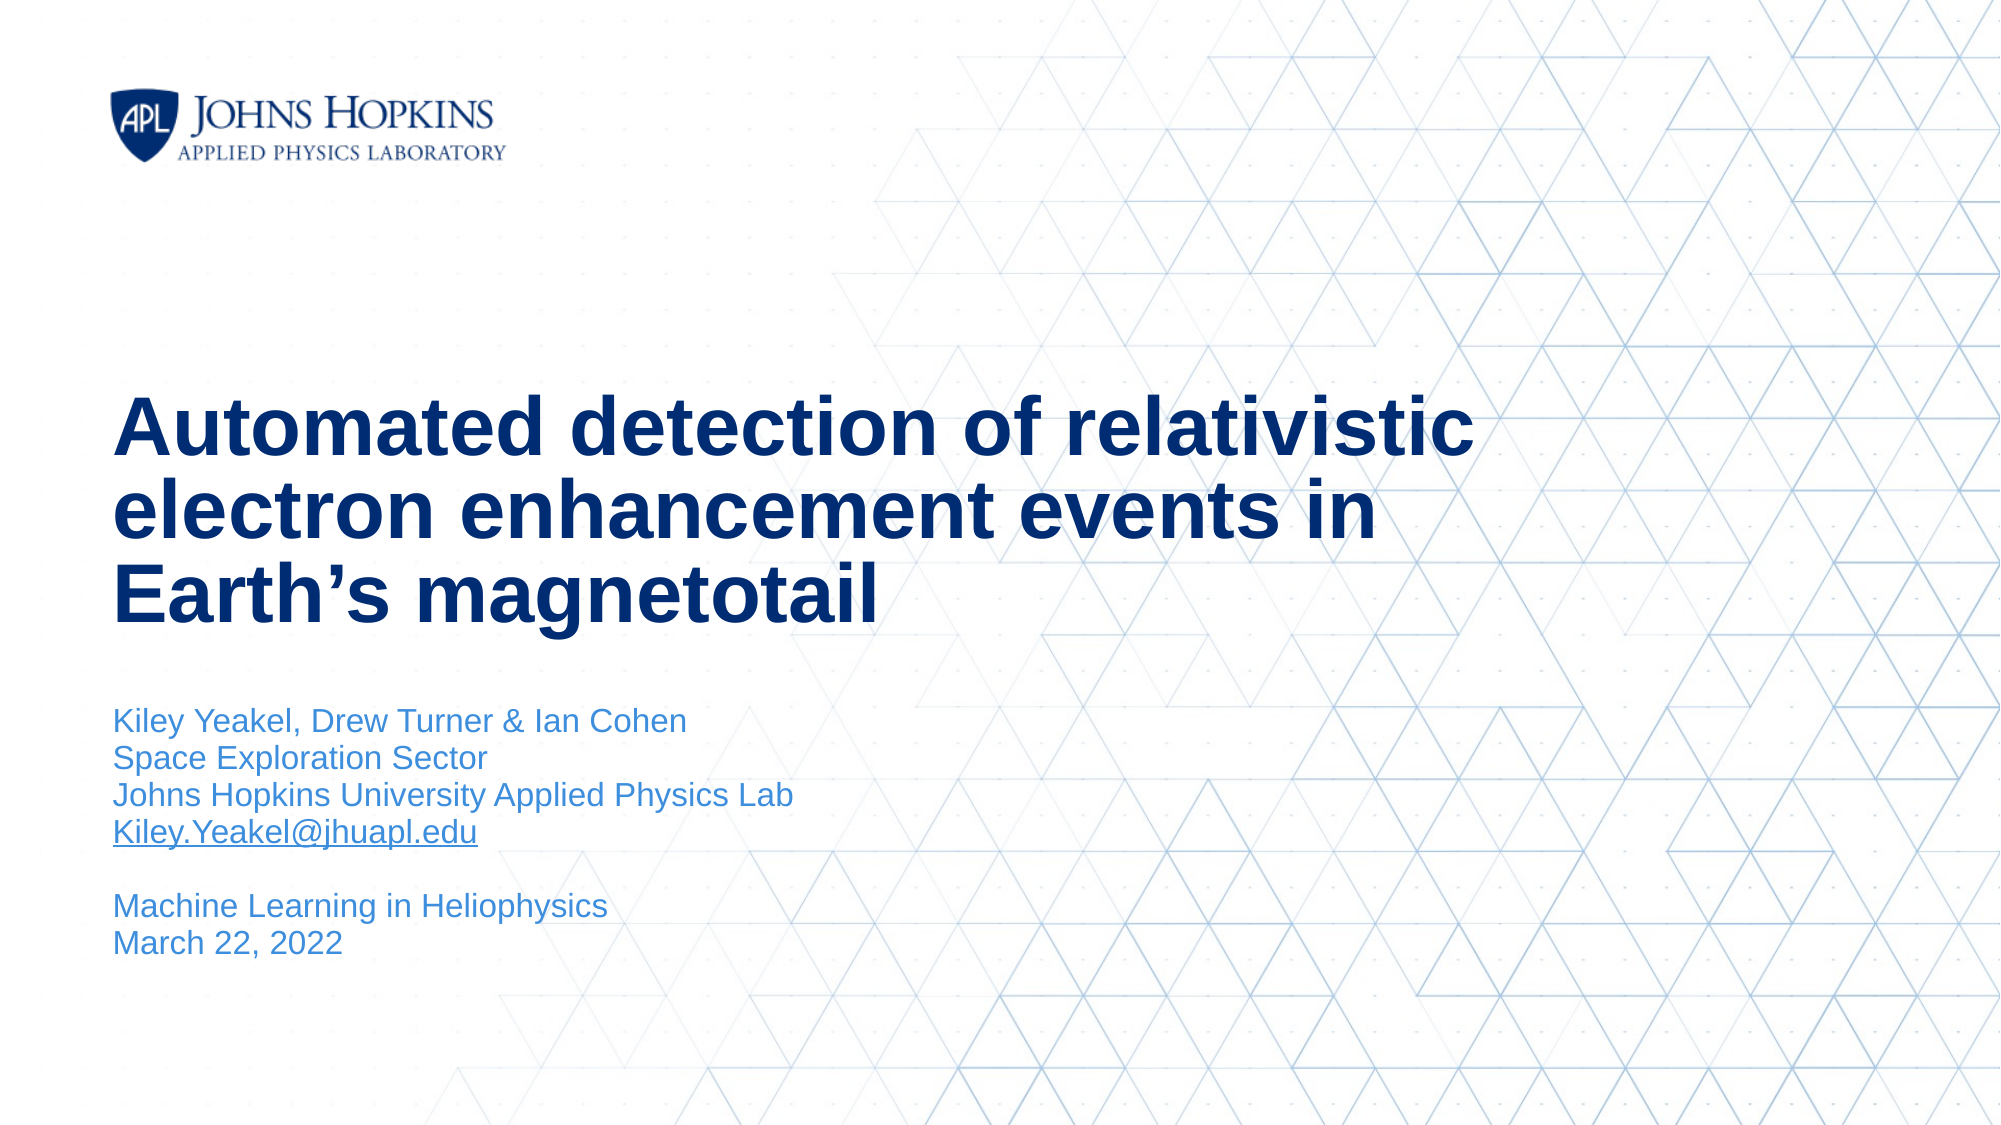

# Automated detection of relativistic electron enhancement events in Earth’s magnetotail
Kiley Yeakel, Drew Turner & Ian Cohen
Space Exploration Sector
Johns Hopkins University Applied Physics Lab
Kiley.Yeakel@jhuapl.edu

Machine Learning in Heliophysics
March 22, 2022